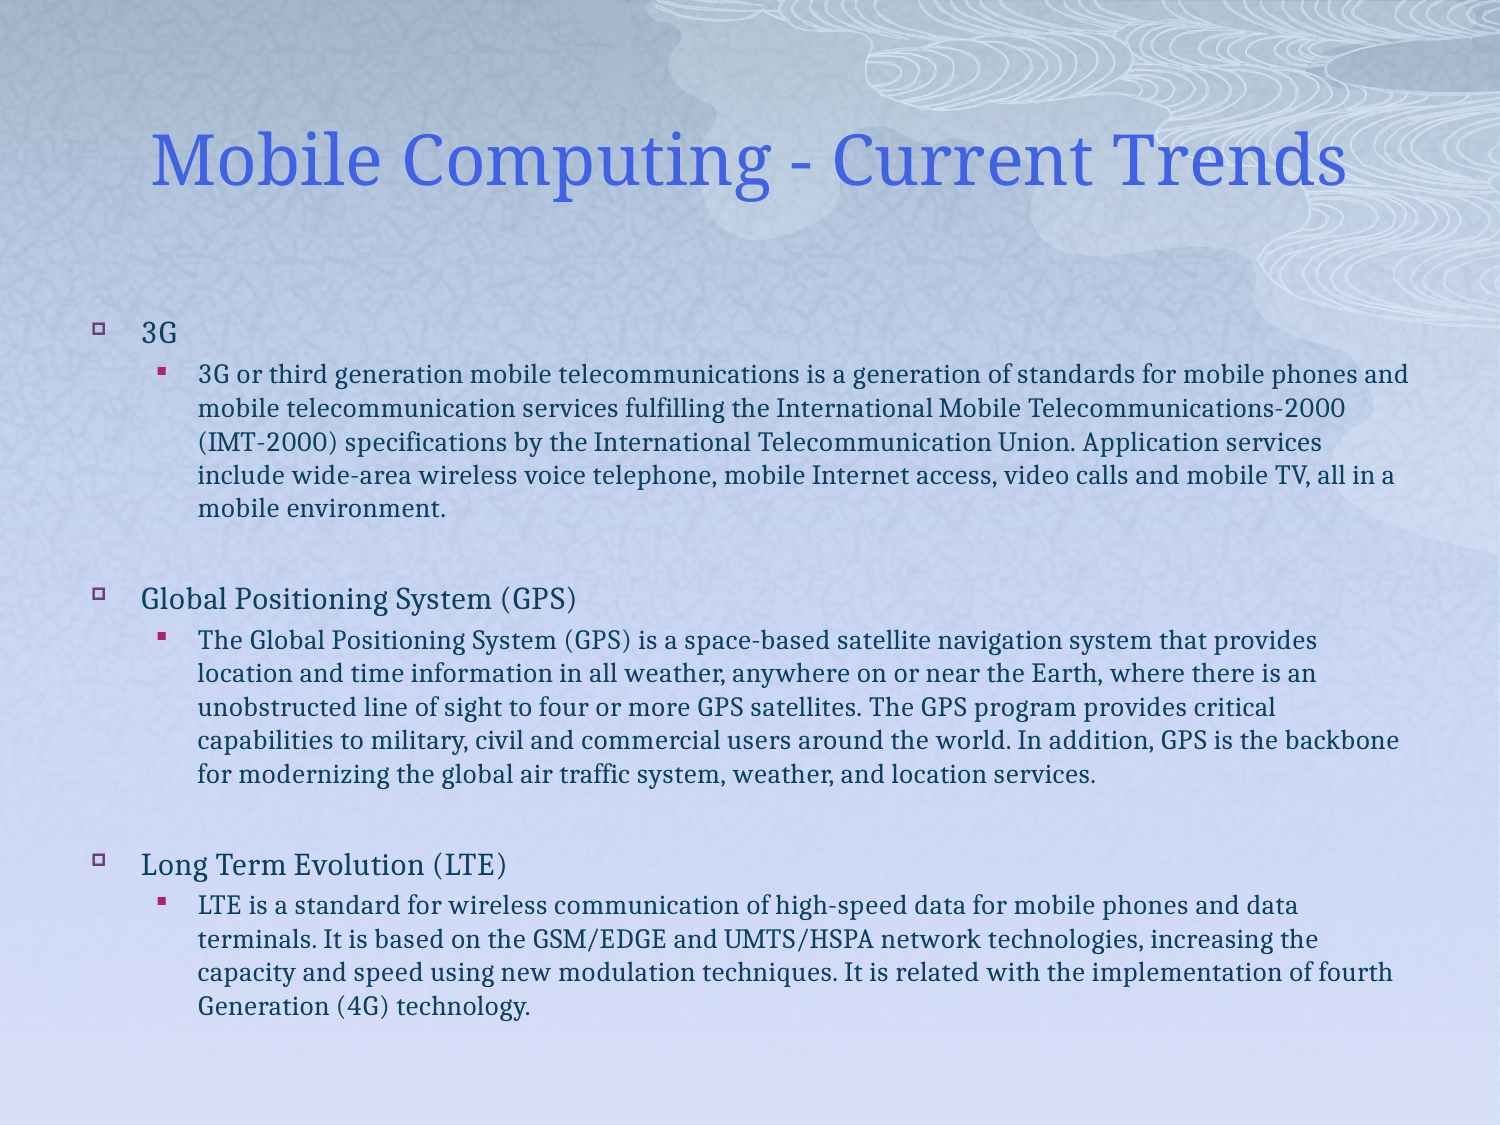

# Mobile Computing - Current Trends
3G
3G or third generation mobile telecommunications is a generation of standards for mobile phones and mobile telecommunication services fulfilling the International Mobile Telecommunications-2000 (IMT-2000) specifications by the International Telecommunication Union. Application services include wide-area wireless voice telephone, mobile Internet access, video calls and mobile TV, all in a mobile environment.

Global Positioning System (GPS)
The Global Positioning System (GPS) is a space-based satellite navigation system that provides location and time information in all weather, anywhere on or near the Earth, where there is an unobstructed line of sight to four or more GPS satellites. The GPS program provides critical capabilities to military, civil and commercial users around the world. In addition, GPS is the backbone for modernizing the global air traffic system, weather, and location services.

Long Term Evolution (LTE)
LTE is a standard for wireless communication of high-speed data for mobile phones and data terminals. It is based on the GSM/EDGE and UMTS/HSPA network technologies, increasing the capacity and speed using new modulation techniques. It is related with the implementation of fourth Generation (4G) technology.